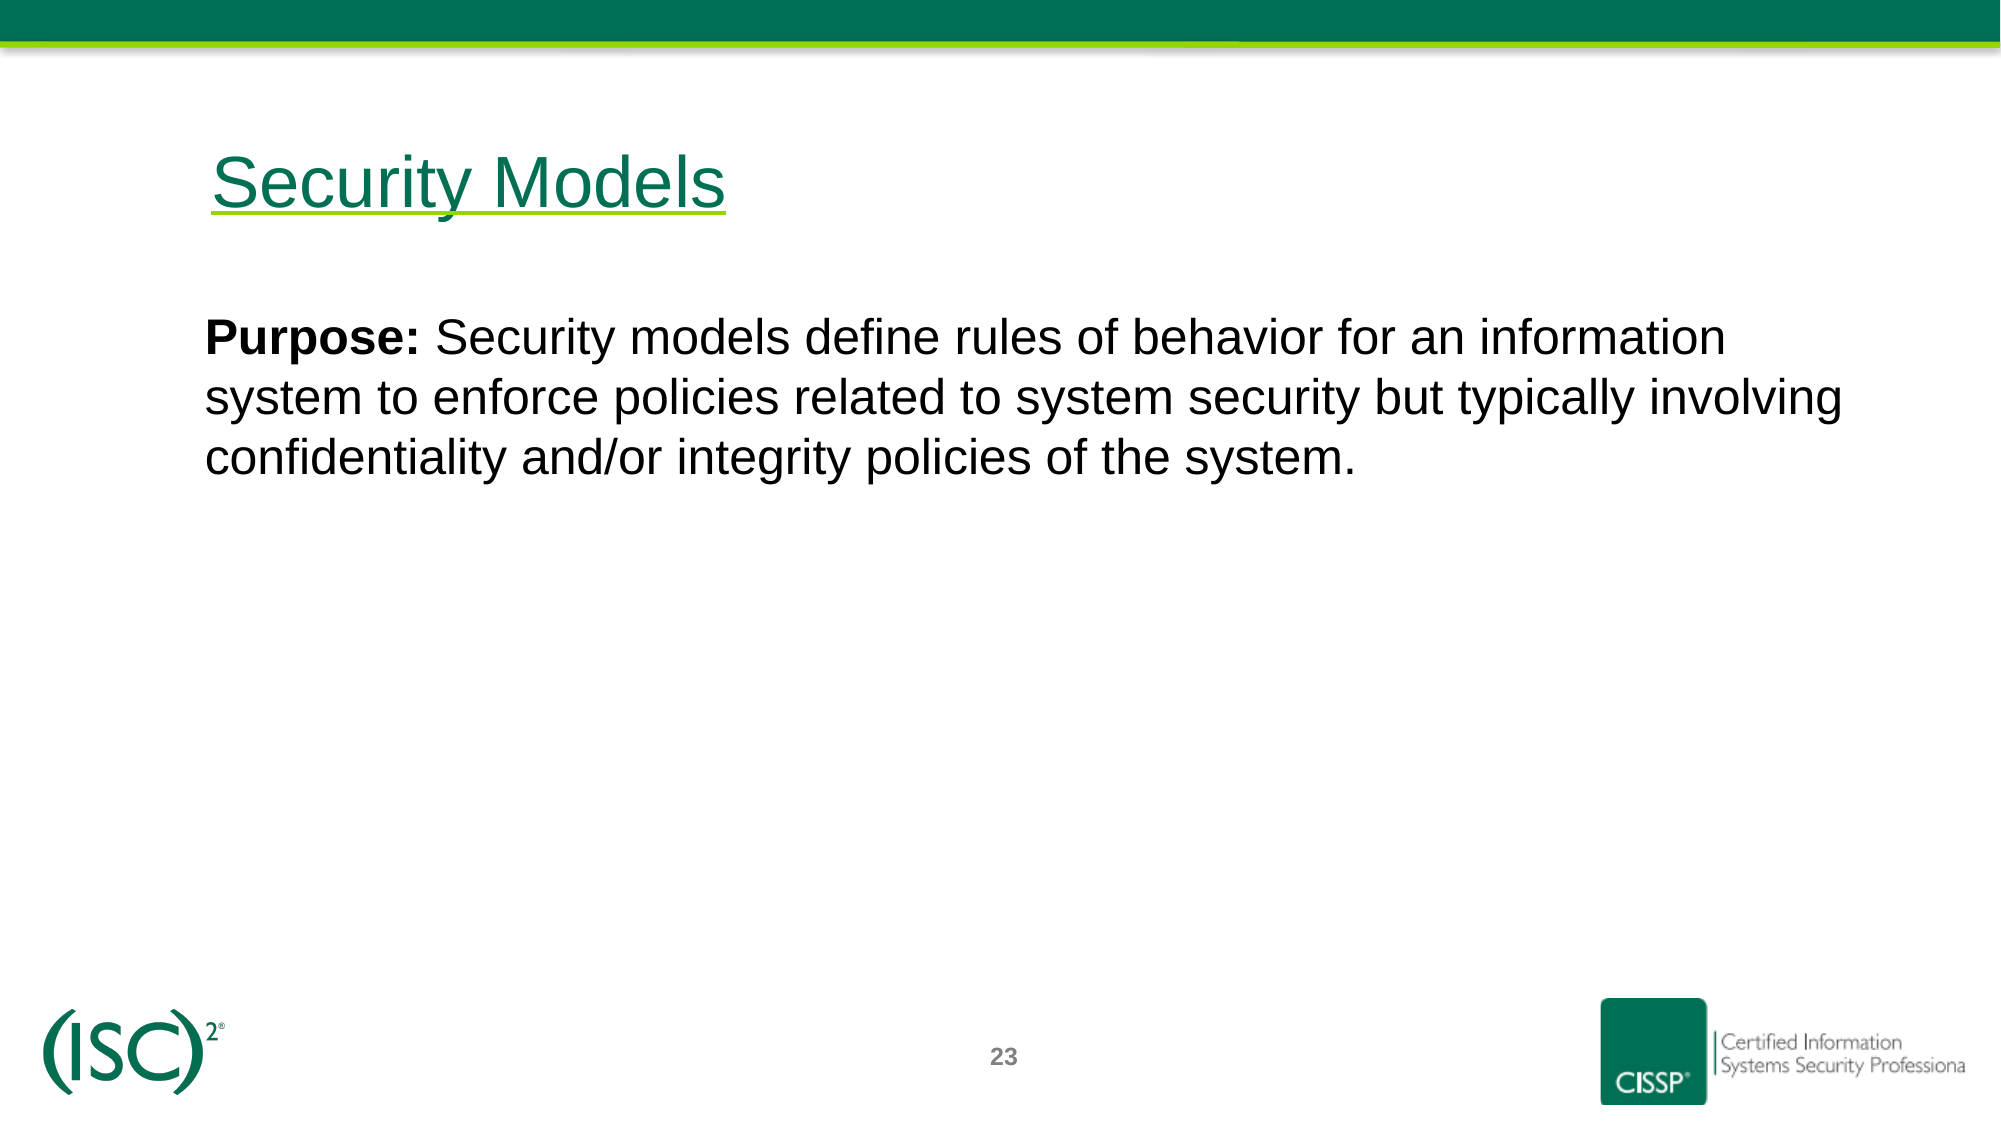

# Security Models
Purpose: Security models define rules of behavior for an information system to enforce policies related to system security but typically involving confidentiality and/or integrity policies of the system.